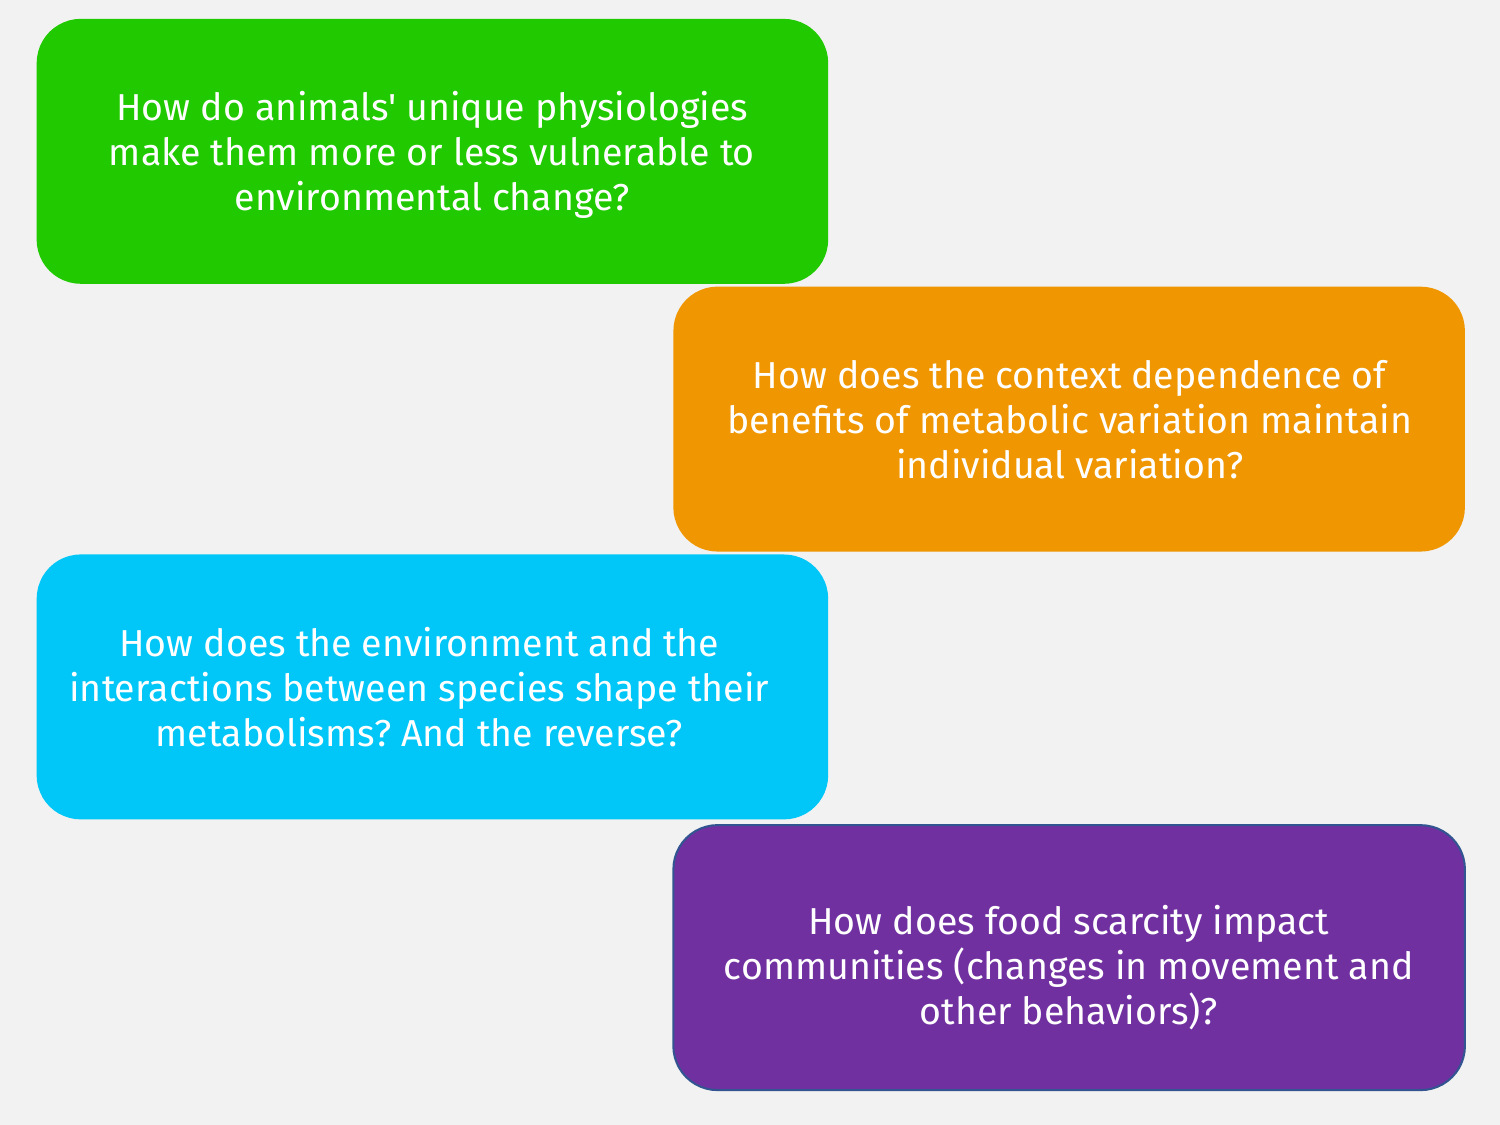

How do animals' unique physiologies make them more or less vulnerable to environmental change?

How does the context dependence of benefits of metabolic variation maintain individual variation?

How does the environment and the interactions between species shape their metabolisms? And the reverse?

How does food scarcity impact communities (changes in movement and other behaviors)?